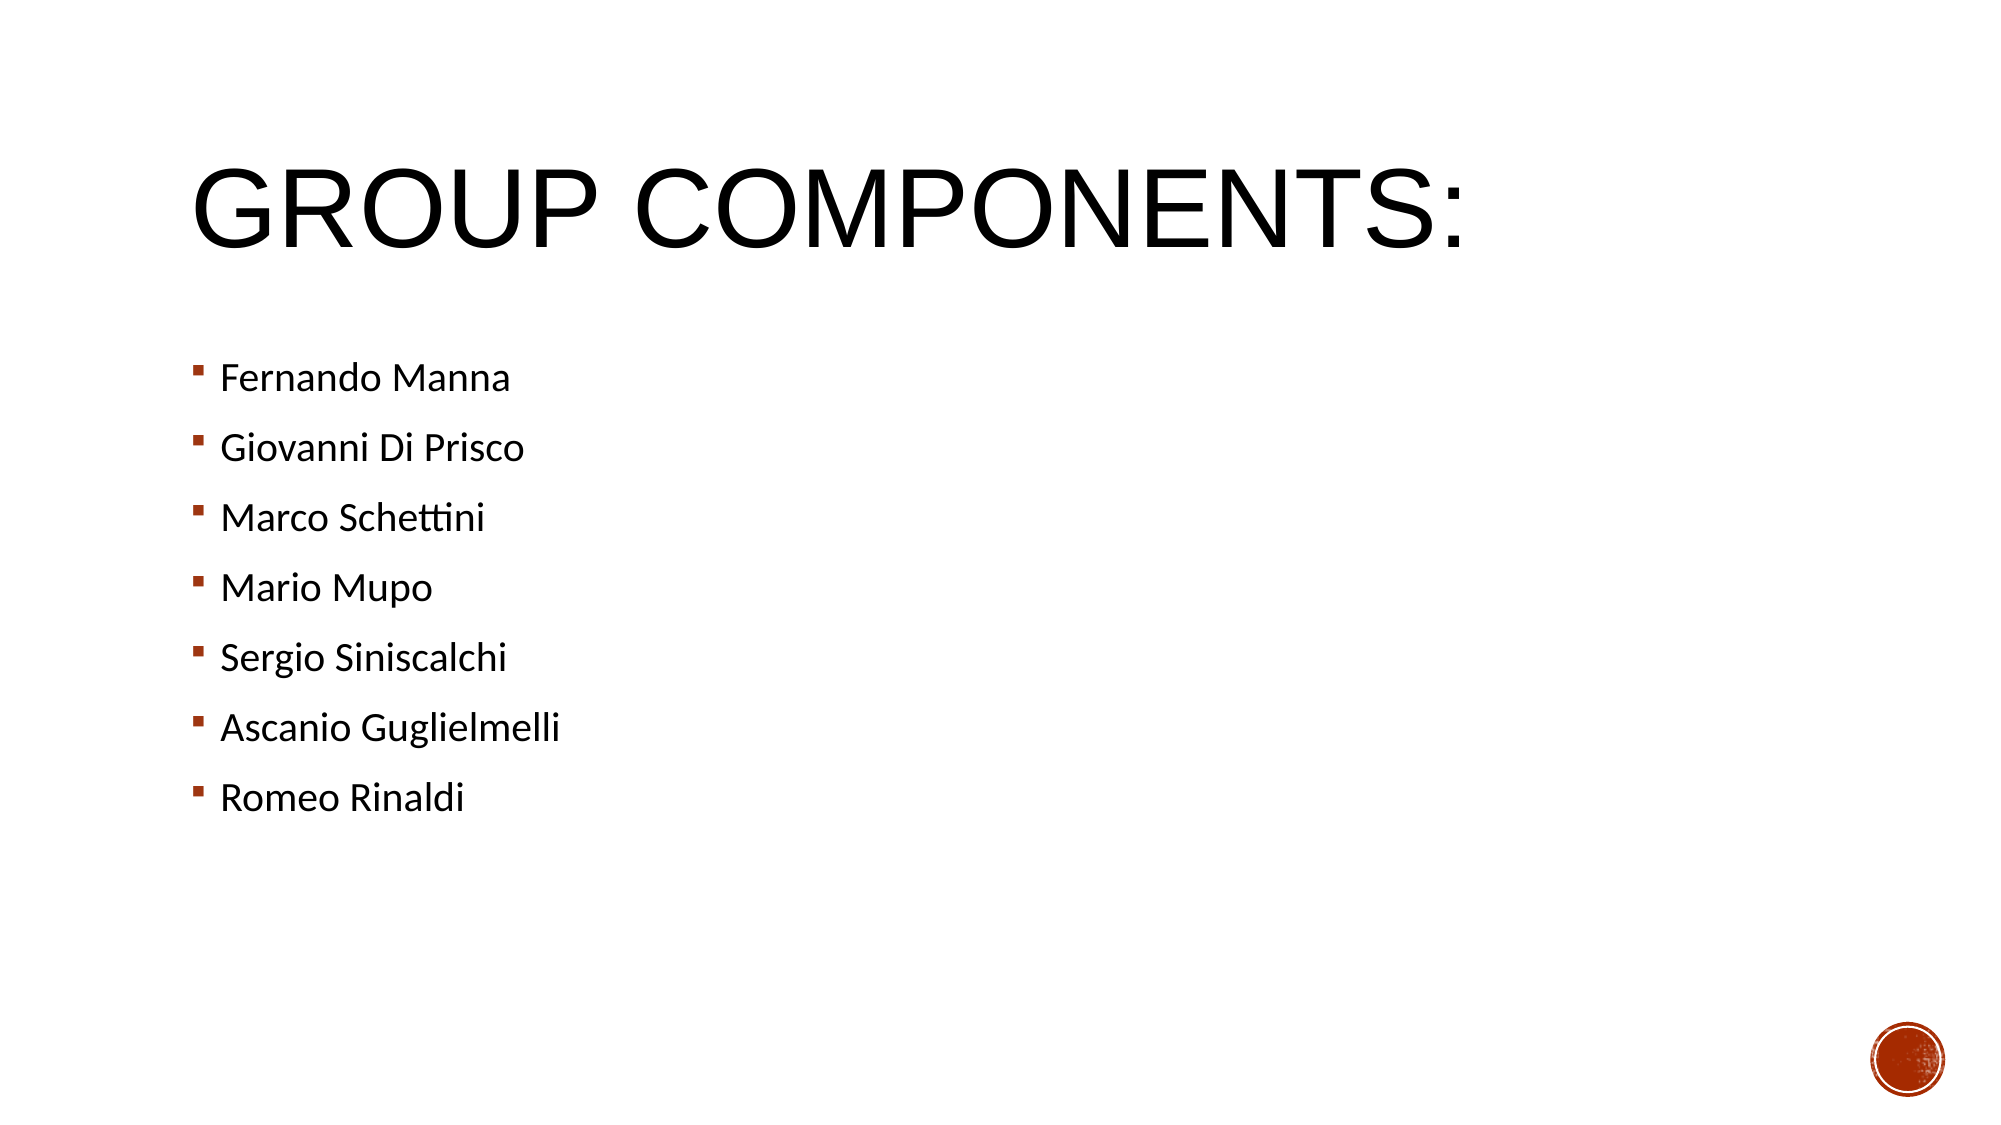

# Group components:
Fernando Manna
Giovanni Di Prisco
Marco Schettini
Mario Mupo
Sergio Siniscalchi
Ascanio Guglielmelli
Romeo Rinaldi